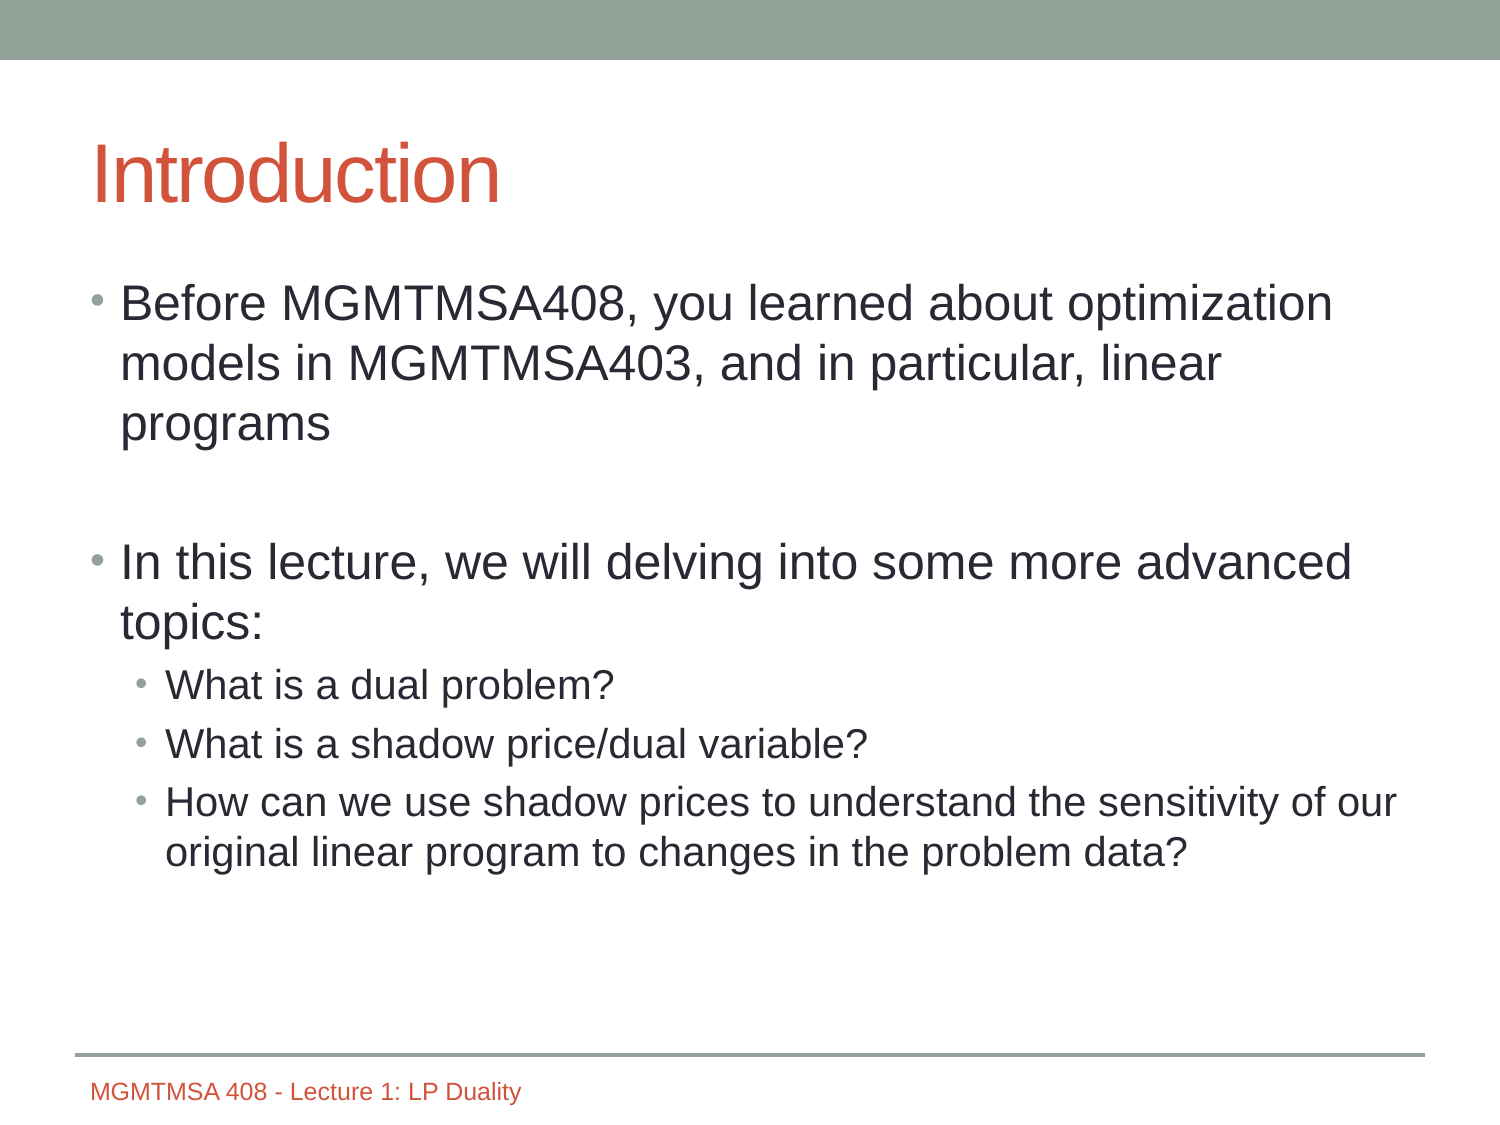

# Introduction
Before MGMTMSA408, you learned about optimization models in MGMTMSA403, and in particular, linear programs

In this lecture, we will delving into some more advanced topics:
What is a dual problem?
What is a shadow price/dual variable?
How can we use shadow prices to understand the sensitivity of our original linear program to changes in the problem data?
MGMTMSA 408 - Lecture 1: LP Duality